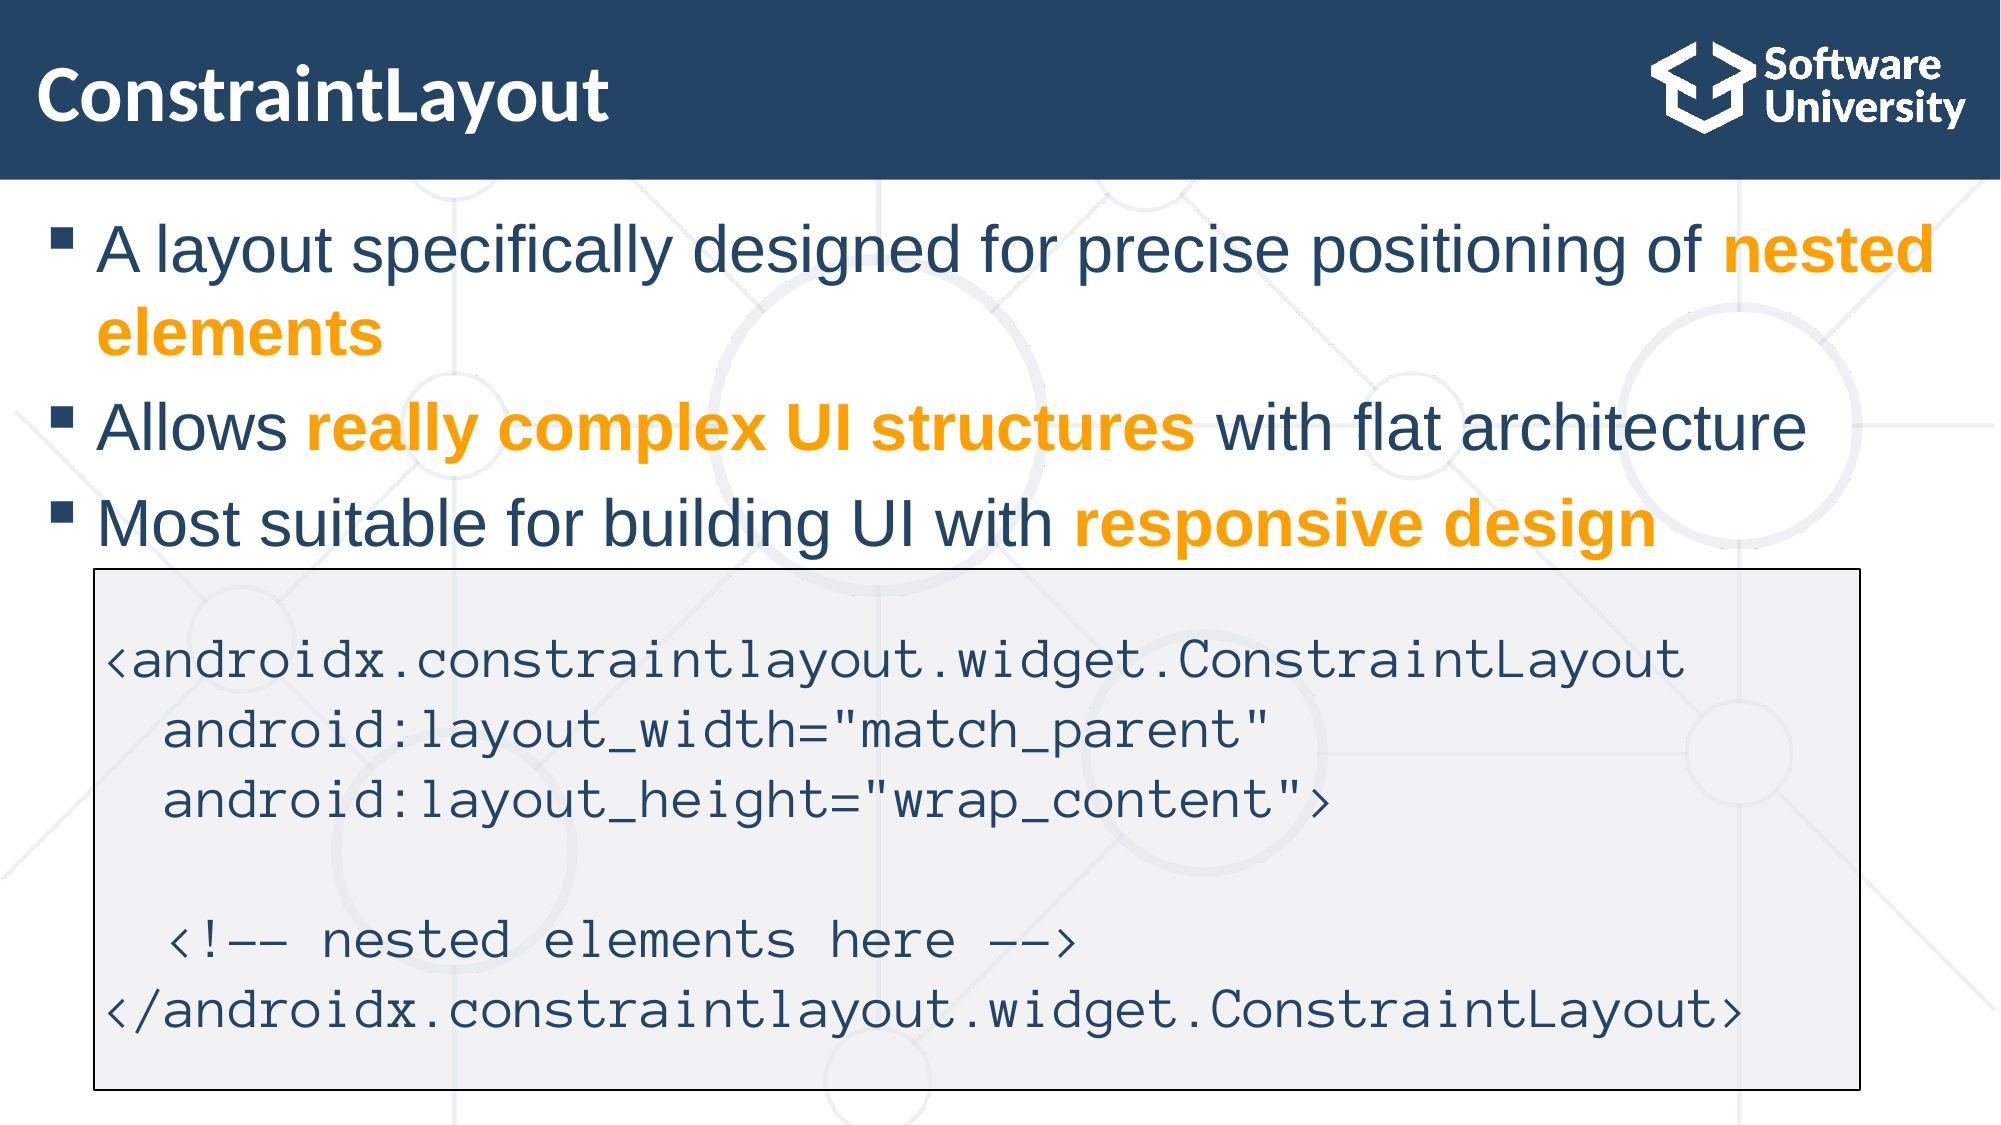

# ConstraintLayout
A layout specifically designed for precise positioning of nested elements
Allows really complex UI structures with flat architecture
Most suitable for building UI with responsive design

<androidx.constraintlayout.widget.ConstraintLayout
  android:layout_width="match_parent"
  android:layout_height="wrap_content">

  <!-- nested elements here -->
</androidx.constraintlayout.widget.ConstraintLayout>